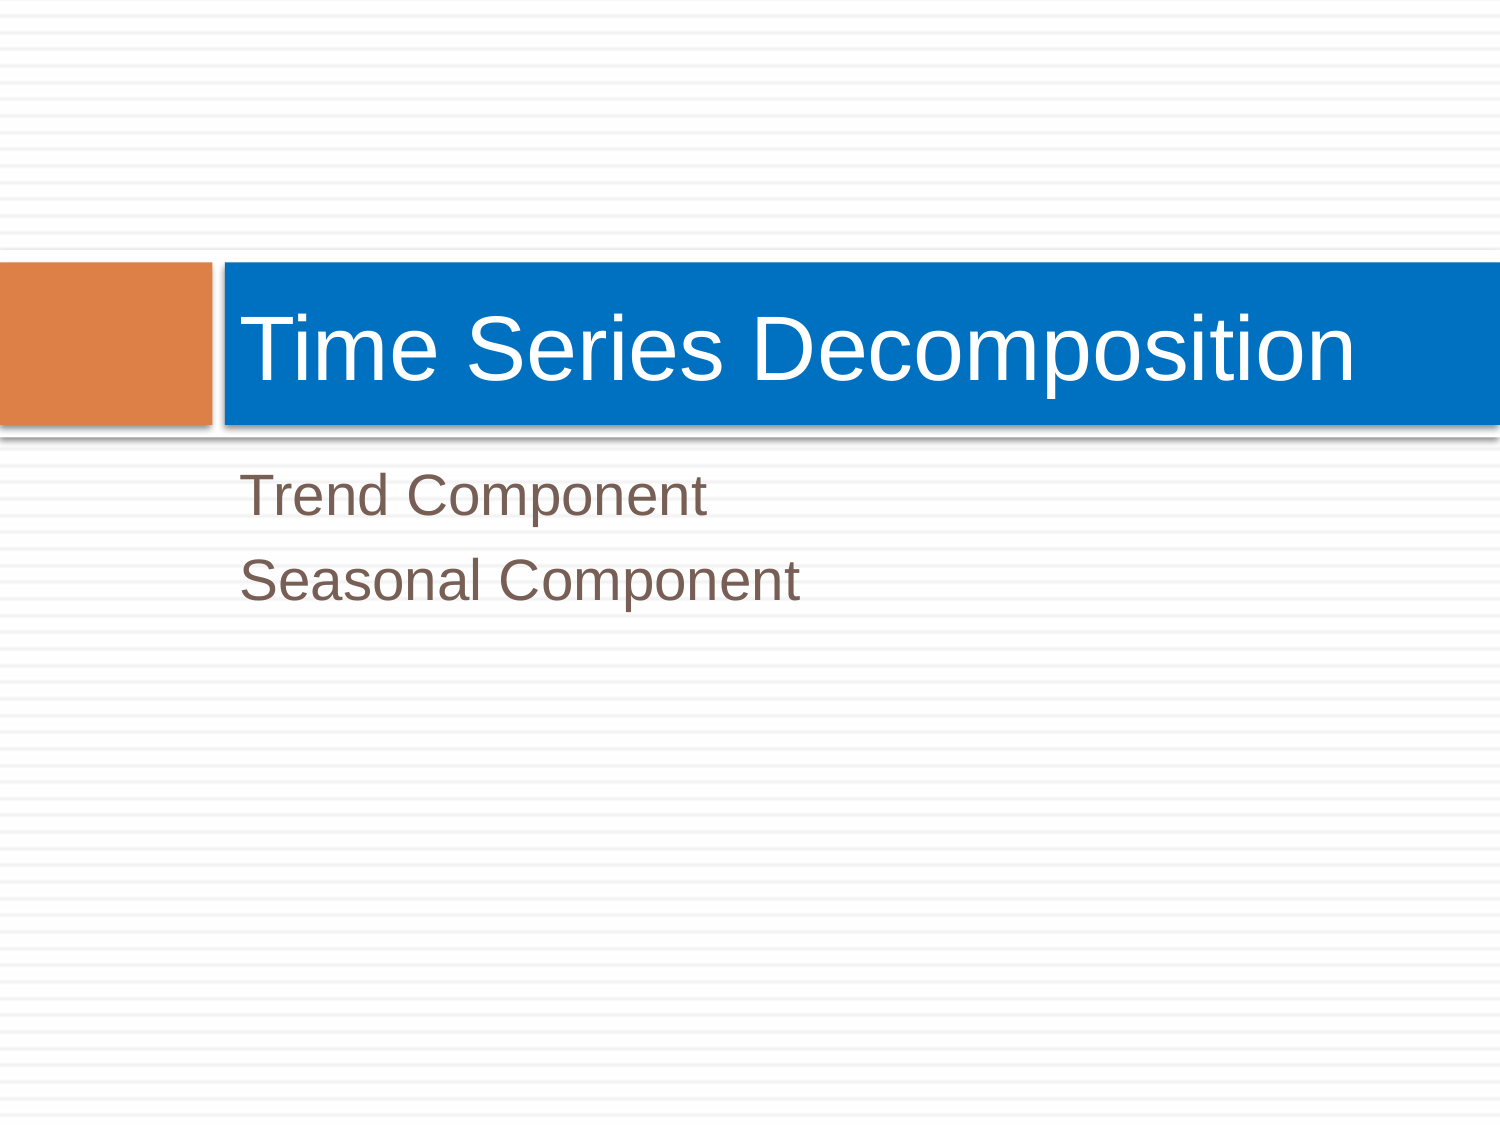

# Time Series Decomposition
Trend Component
Seasonal Component